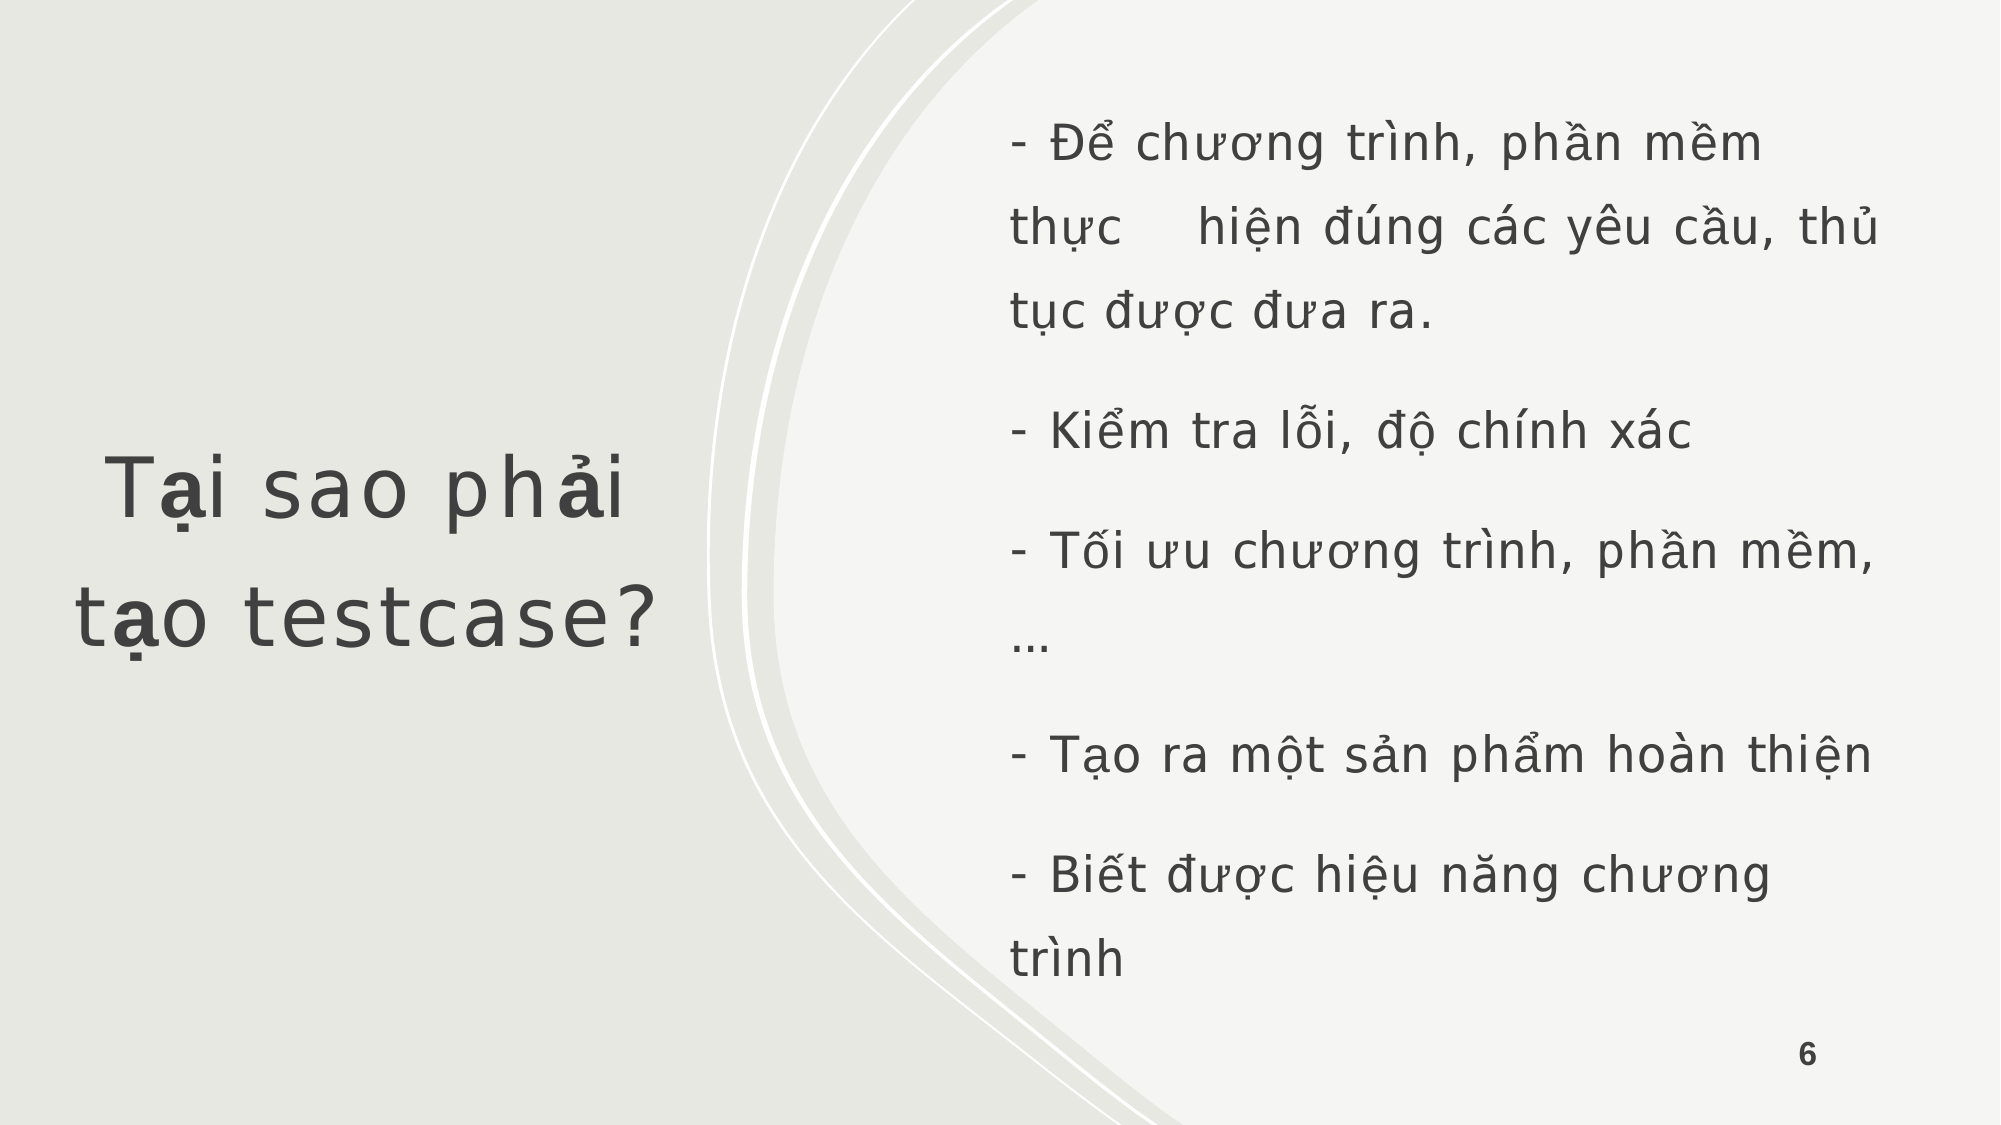

- Để chương trình, phần mềm thực    hiện đúng các yêu cầu, thủ tục được đưa ra.
- Kiểm tra lỗi, độ chính xác
- Tối ưu chương trình, phần mềm,…
- Tạo ra một sản phẩm hoàn thiện
- Biết được hiệu năng chương trình

# Tại sao phải tạo testcase?
6